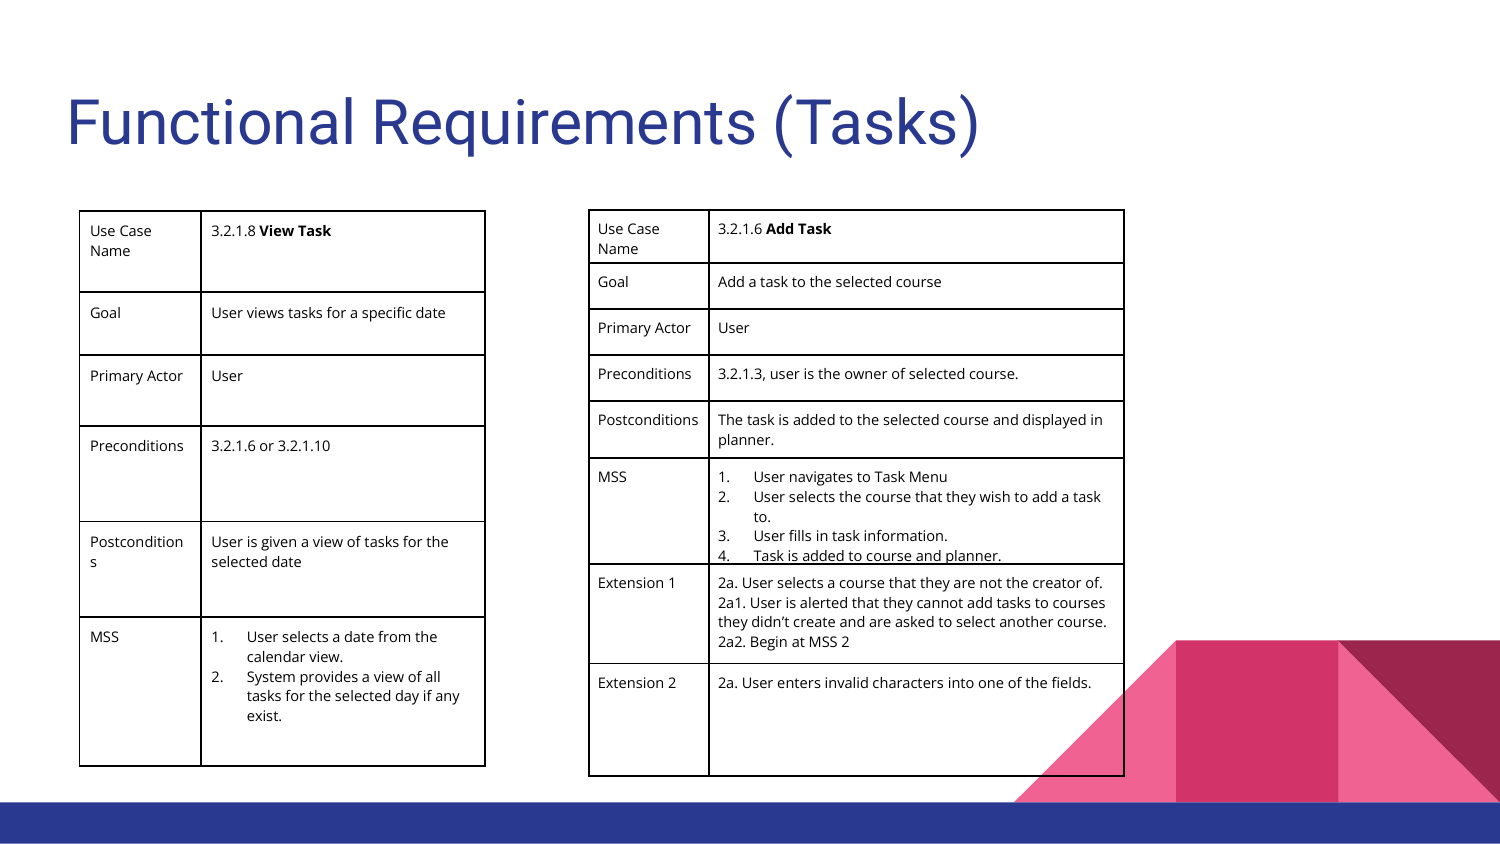

# Functional Requirements (Tasks)

| Use Case Name | 3.2.1.6 Add Task |
| --- | --- |
| Goal | Add a task to the selected course |
| Primary Actor | User |
| Preconditions | 3.2.1.3, user is the owner of selected course. |
| Postconditions | The task is added to the selected course and displayed in planner. |
| MSS | User navigates to Task Menu User selects the course that they wish to add a task to. User fills in task information. Task is added to course and planner. |
| Extension 1 | 2a. User selects a course that they are not the creator of. 2a1. User is alerted that they cannot add tasks to courses they didn’t create and are asked to select another course. 2a2. Begin at MSS 2 |
| Extension 2 | 2a. User enters invalid characters into one of the fields. |
| Use Case Name | 3.2.1.8 View Task |
| --- | --- |
| Goal | User views tasks for a specific date |
| Primary Actor | User |
| Preconditions | 3.2.1.6 or 3.2.1.10 |
| Postconditions | User is given a view of tasks for the selected date |
| MSS | User selects a date from the calendar view. System provides a view of all tasks for the selected day if any exist. |